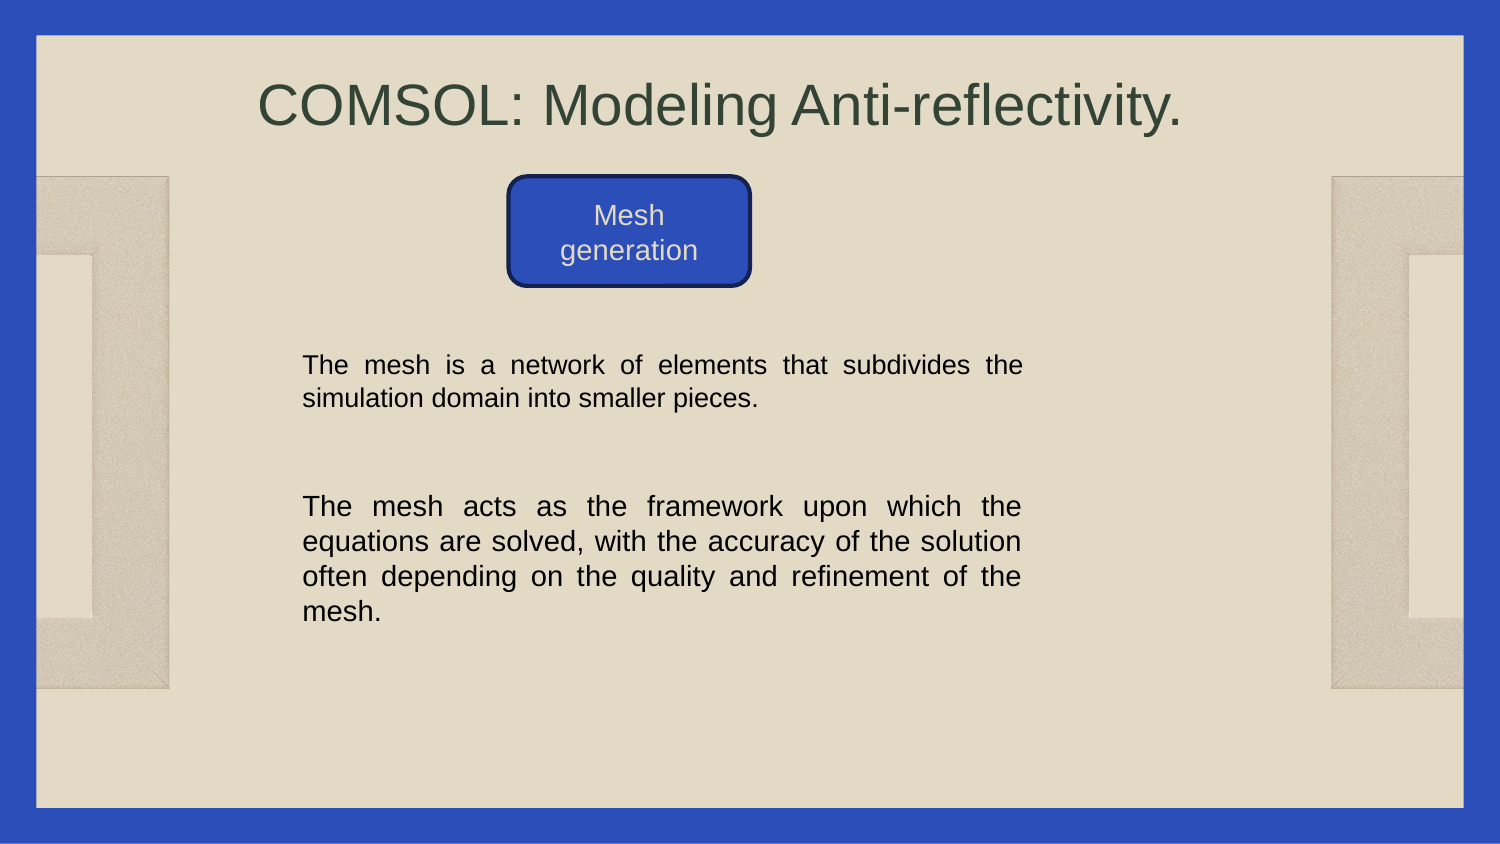

# COMSOL: Modeling Anti-reflectivity.
Mesh generation
The mesh is a network of elements that subdivides the simulation domain into smaller pieces.
The mesh acts as the framework upon which the equations are solved, with the accuracy of the solution often depending on the quality and refinement of the mesh.